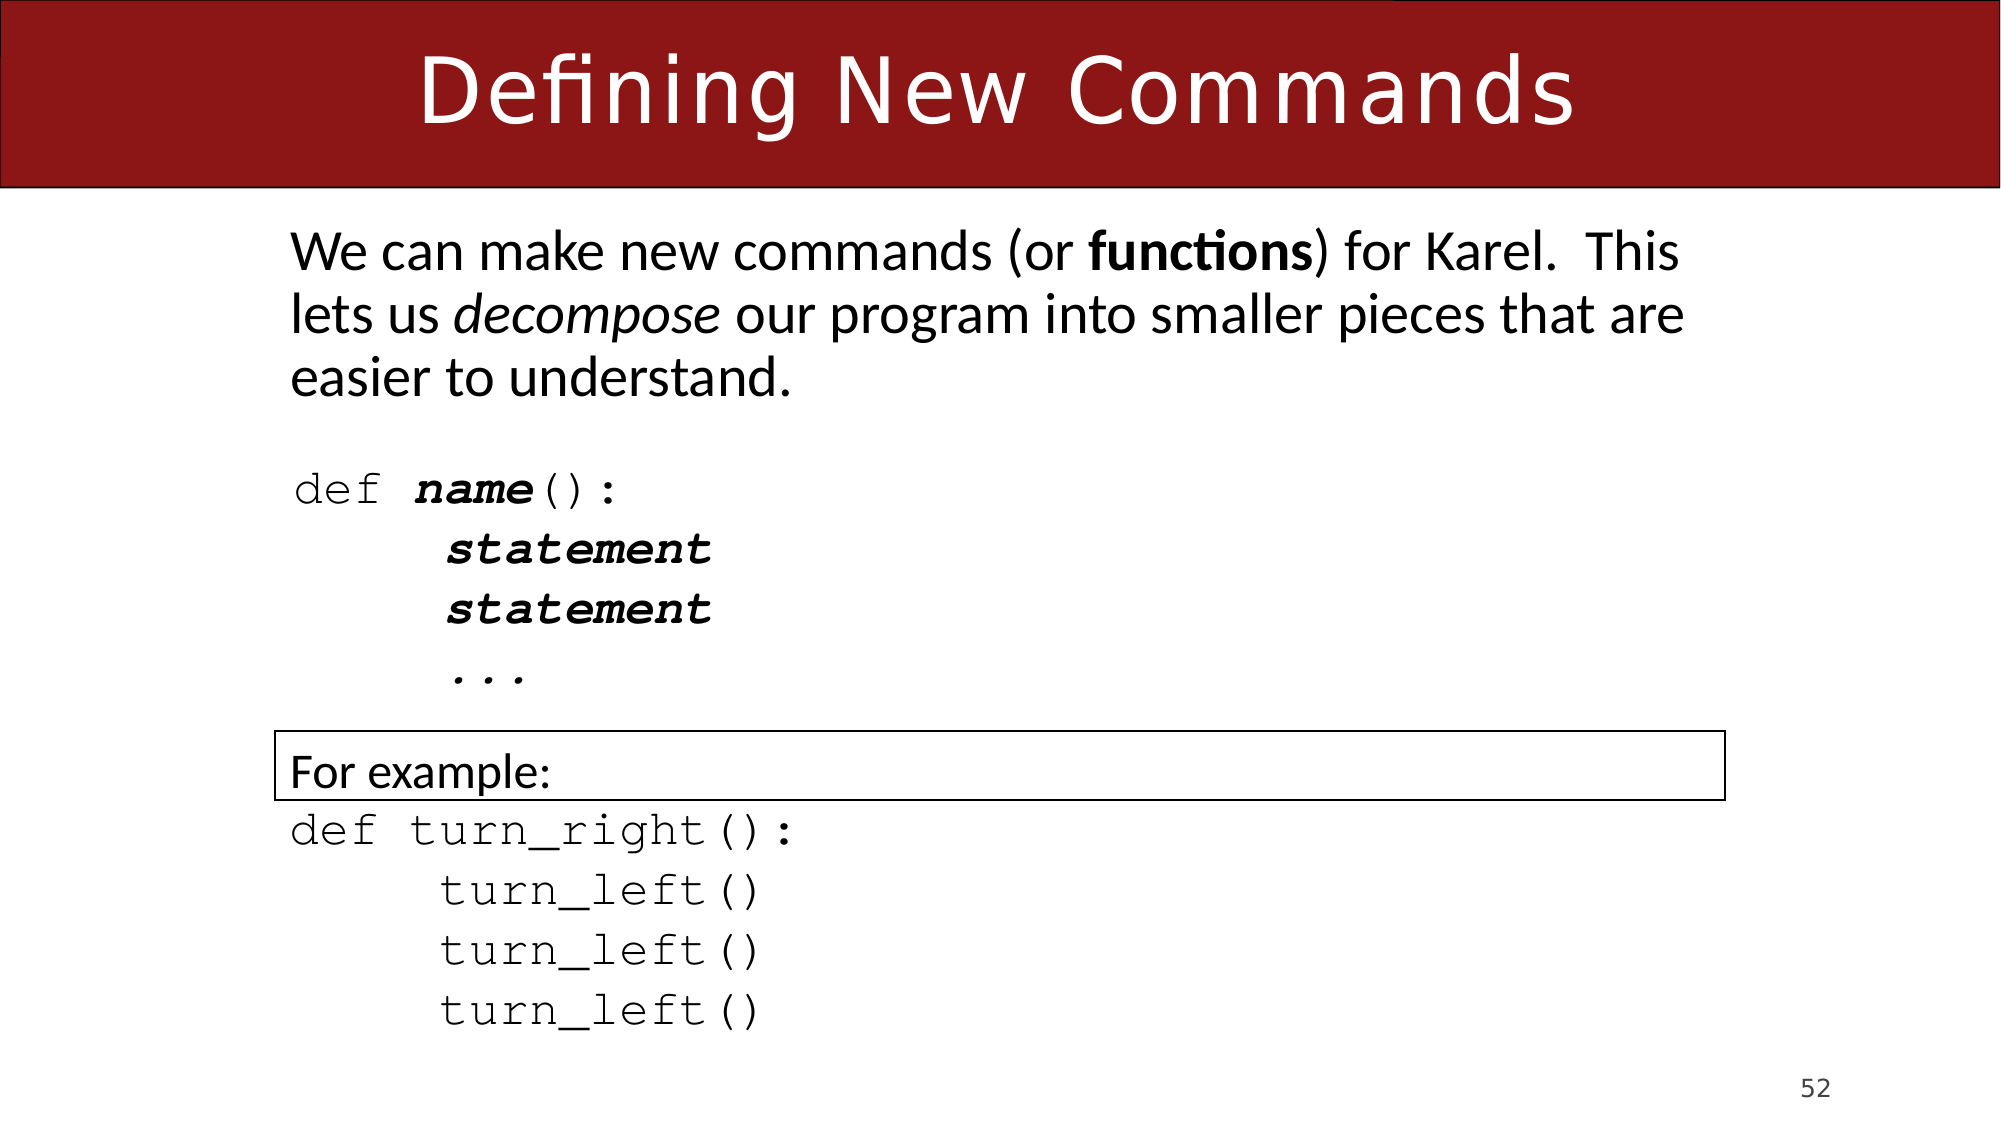

# Defining New Commands
We can make new commands (or functions) for Karel.  This lets us decompose our program into smaller pieces that are easier to understand.

def name():
	statement
	statement
	...

For example:
def turn_right():
	turn_left()
	turn_left()
	turn_left()